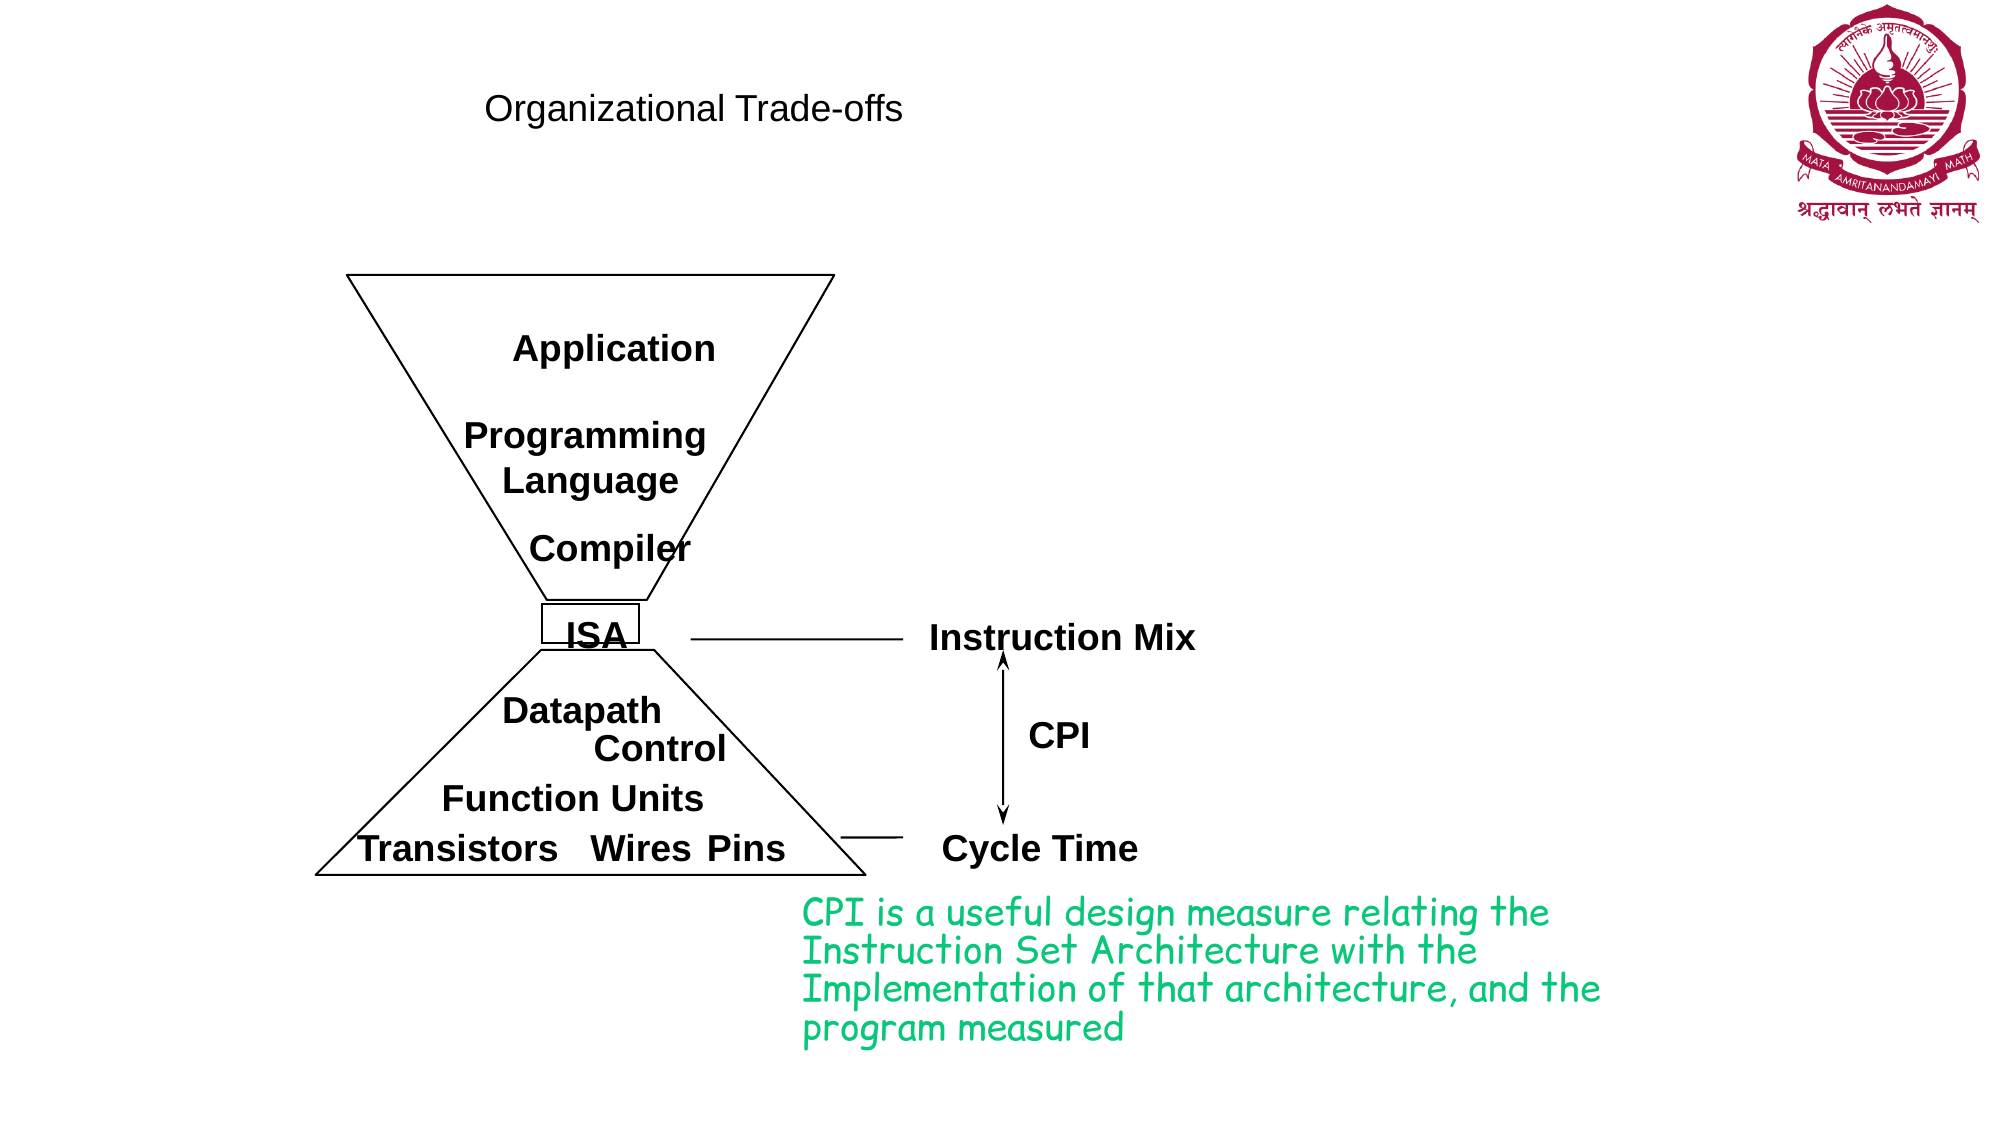

# Organizational Trade-offs

Application
Programming
Language
Compiler

ISA
Instruction Mix

Datapath
CPI
Control
Function Units
Transistors
Wires
Pins
Cycle Time

CPI is a useful design measure relating the Instruction Set Architecture with the Implementation of that architecture, and the program measured